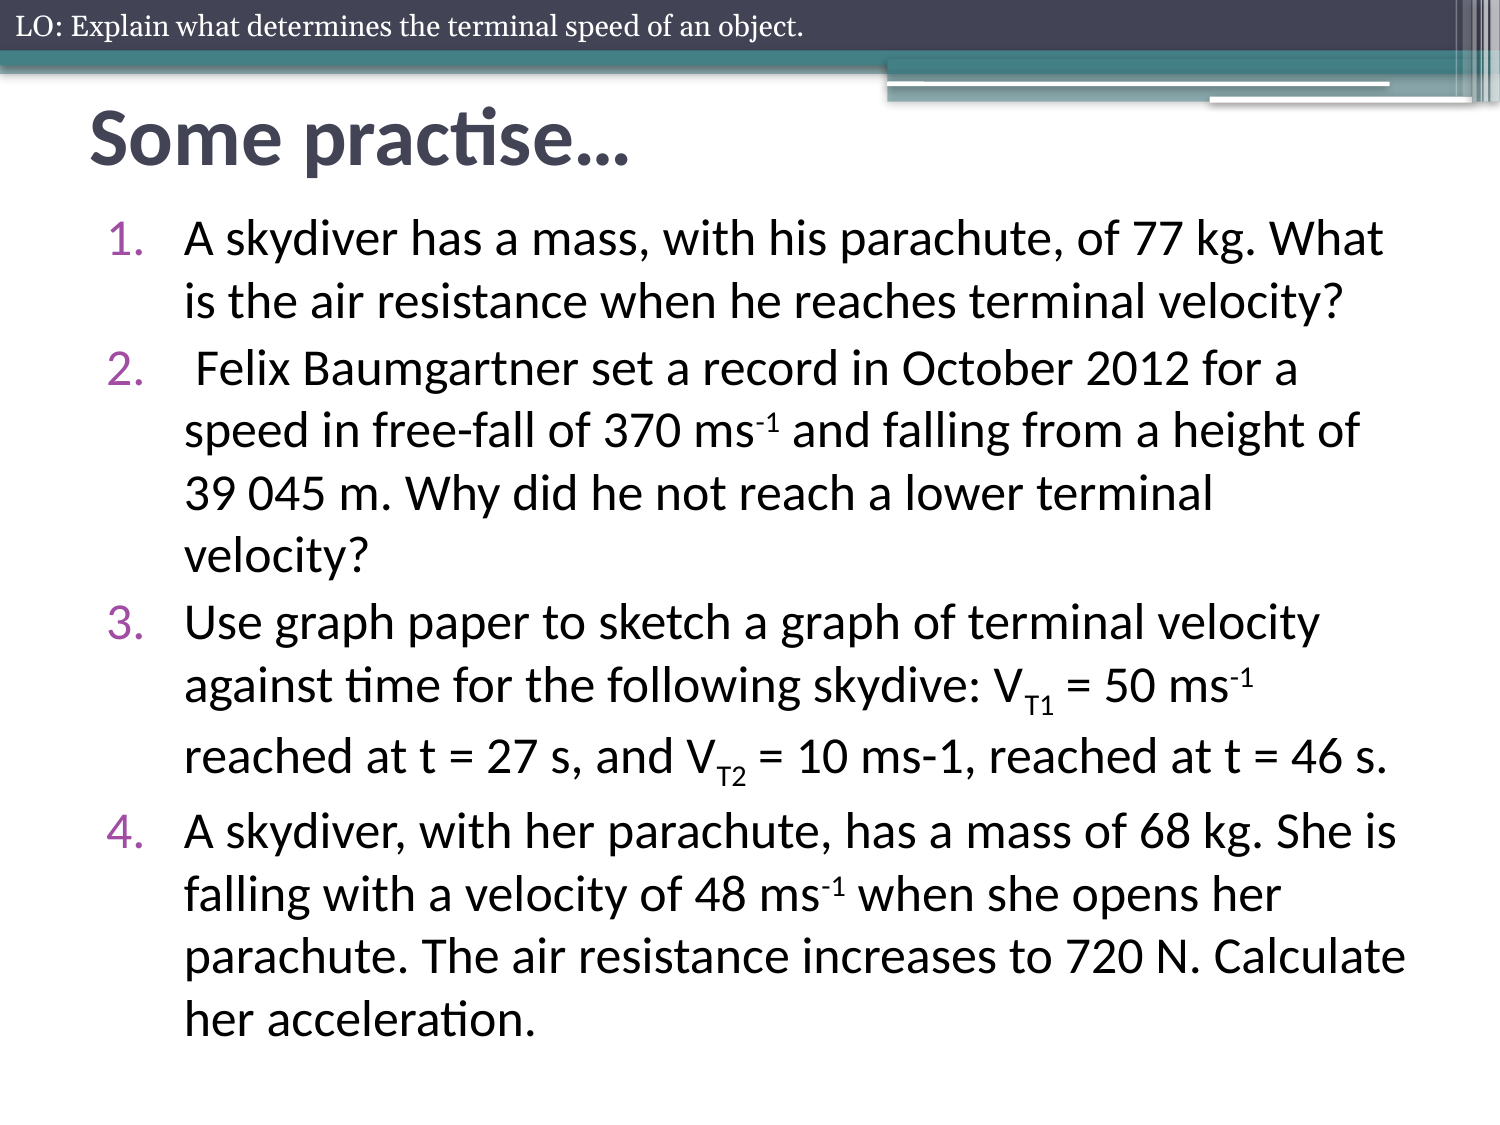

LO: Explain what determines the terminal speed of an object.
# Some practise…
A skydiver has a mass, with his parachute, of 77 kg. What is the air resistance when he reaches terminal velocity?
 Felix Baumgartner set a record in October 2012 for a speed in free-fall of 370 ms-1 and falling from a height of 39 045 m. Why did he not reach a lower terminal velocity?
Use graph paper to sketch a graph of terminal velocity against time for the following skydive: VT1 = 50 ms-1 reached at t = 27 s, and VT2 = 10 ms-1, reached at t = 46 s.
A skydiver, with her parachute, has a mass of 68 kg. She is falling with a velocity of 48 ms-1 when she opens her parachute. The air resistance increases to 720 N. Calculate her acceleration.